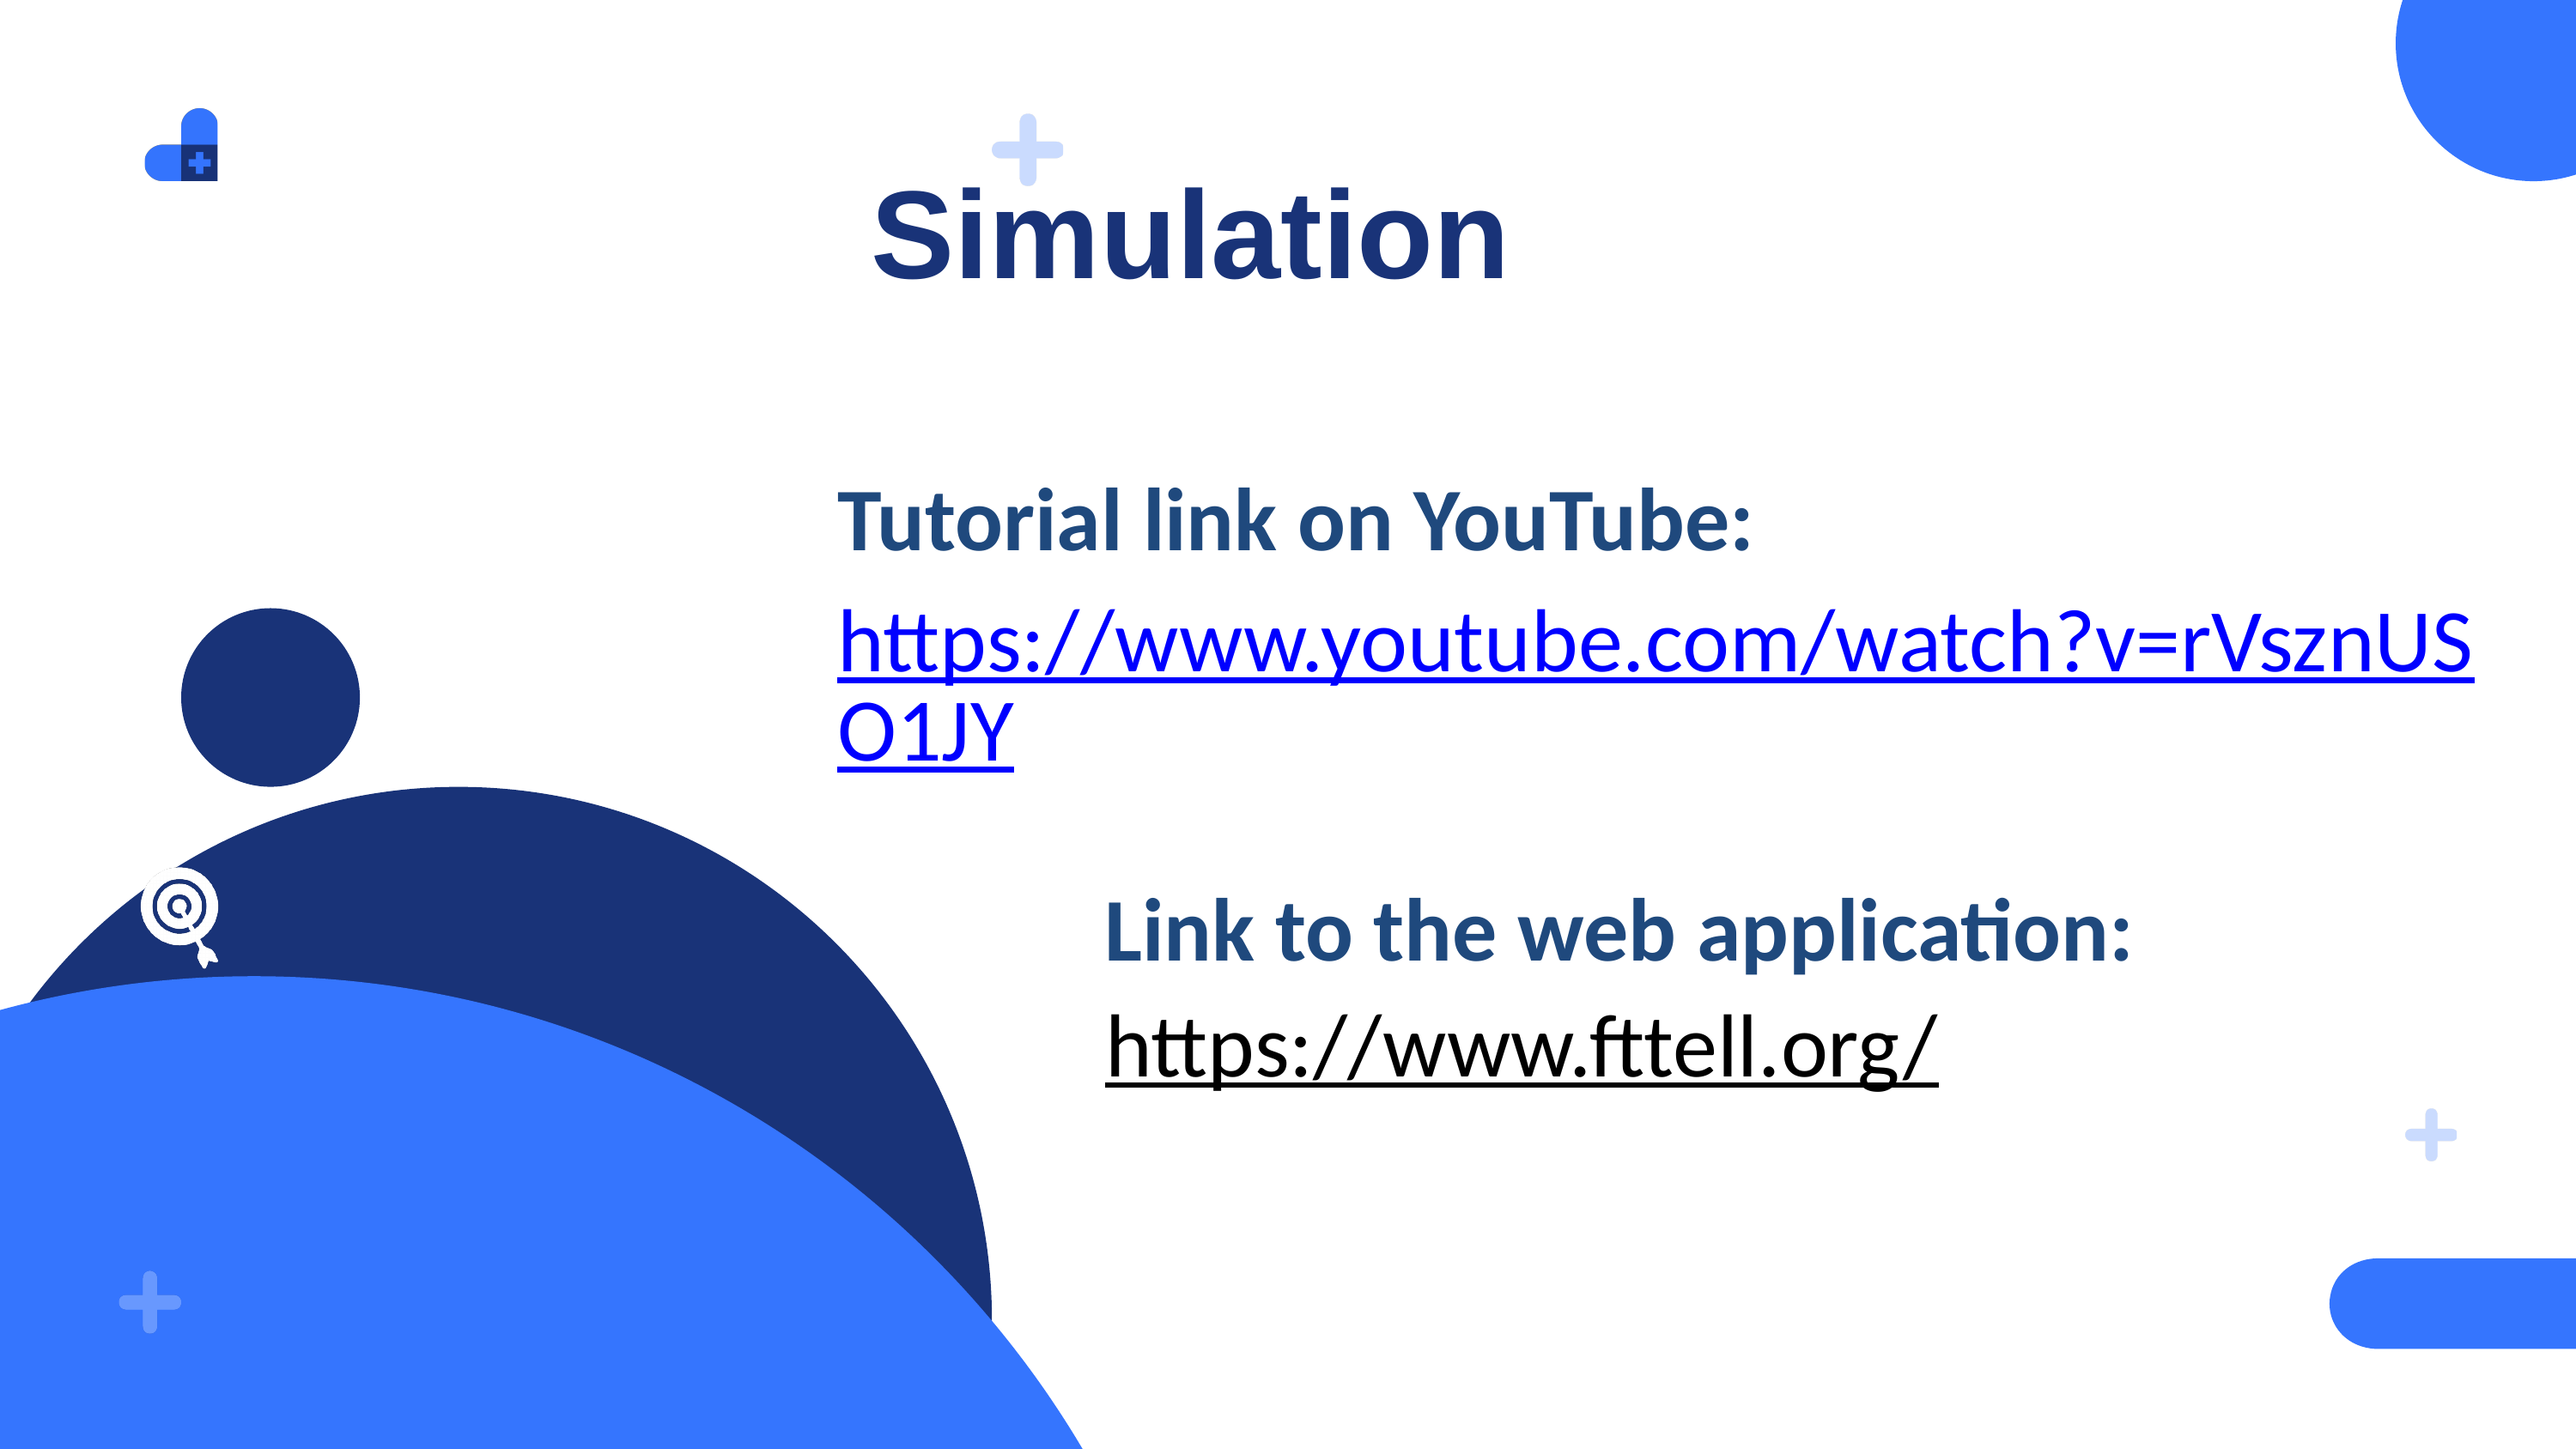

Simulation

Tutorial link on YouTube:
https://www.youtube.com/watch?v=rVsznUSO1JY

Link to the web application:
https://www.fttell.org/